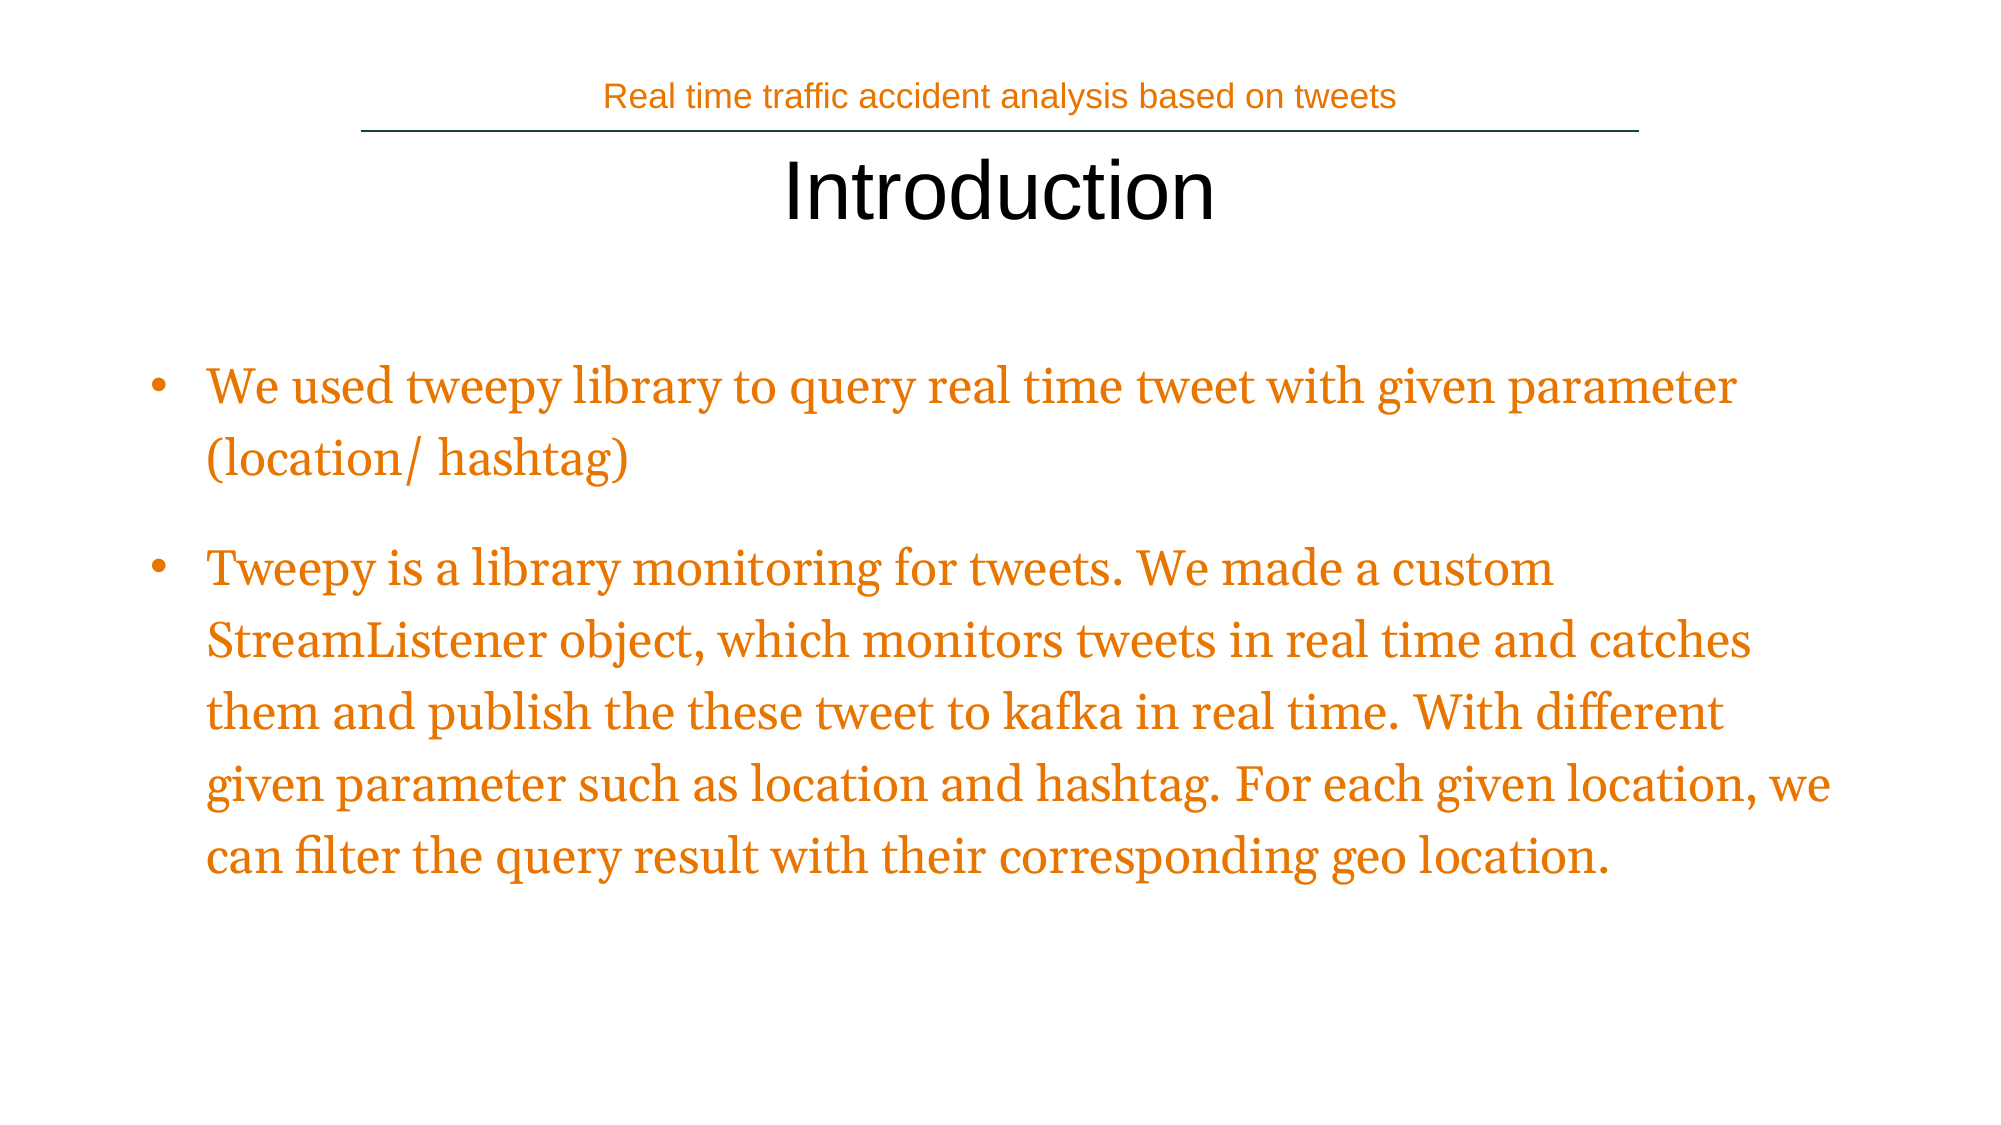

Real time traffic accident analysis based on tweets
# Introduction
We used tweepy library to query real time tweet with given parameter (location/ hashtag)
Tweepy is a library monitoring for tweets. We made a custom StreamListener object, which monitors tweets in real time and catches them and publish the these tweet to kafka in real time. With different given parameter such as location and hashtag. For each given location, we can filter the query result with their corresponding geo location.